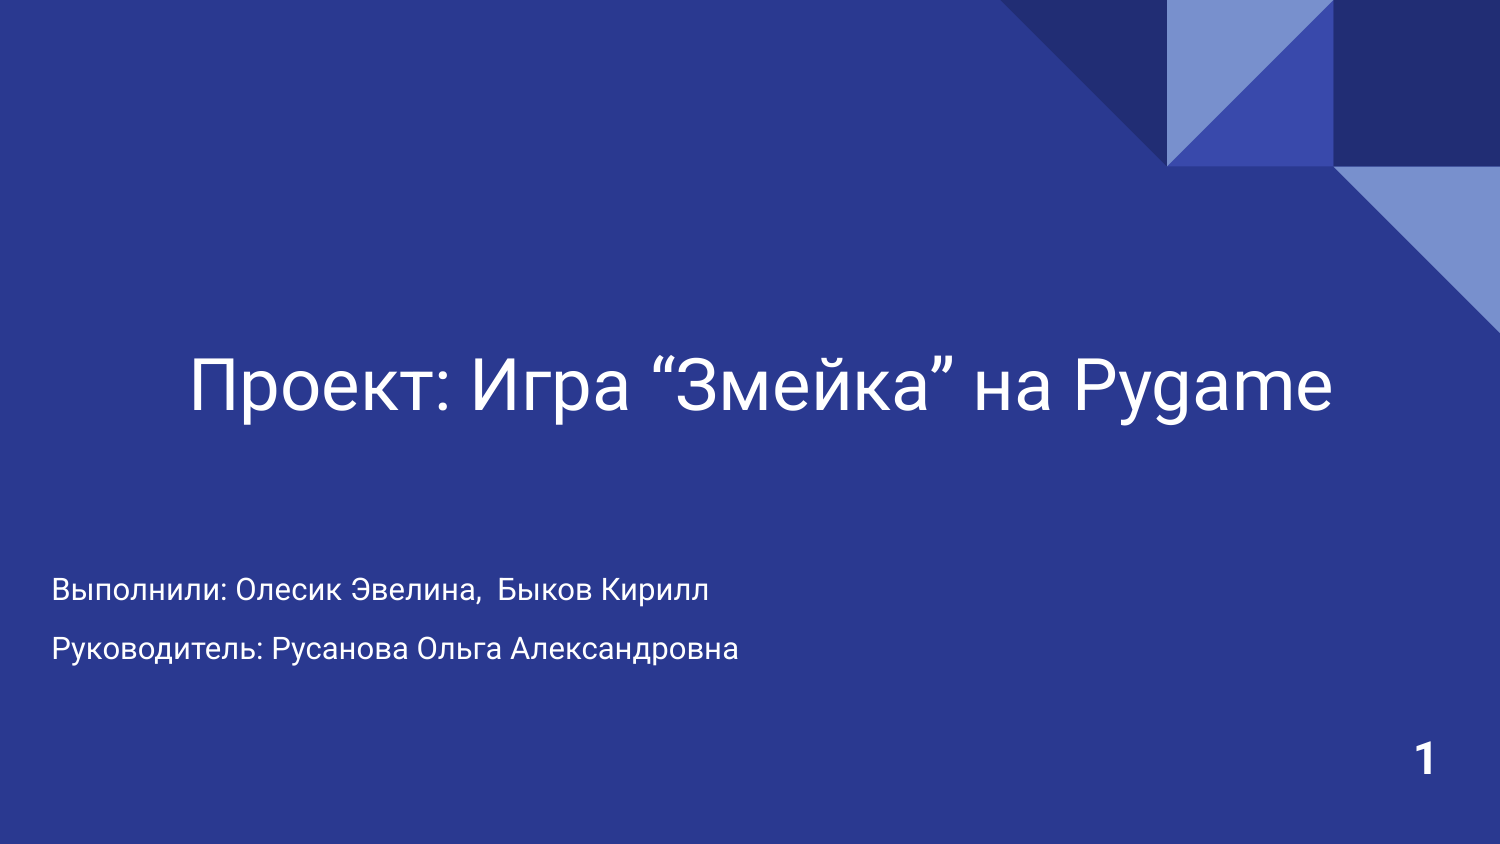

# Проект: Игра “Змейка” на Pygame
Выполнили: Олесик Эвелина,  Быков Кирилл

Руководитель: Русанова Ольга Александровна
1